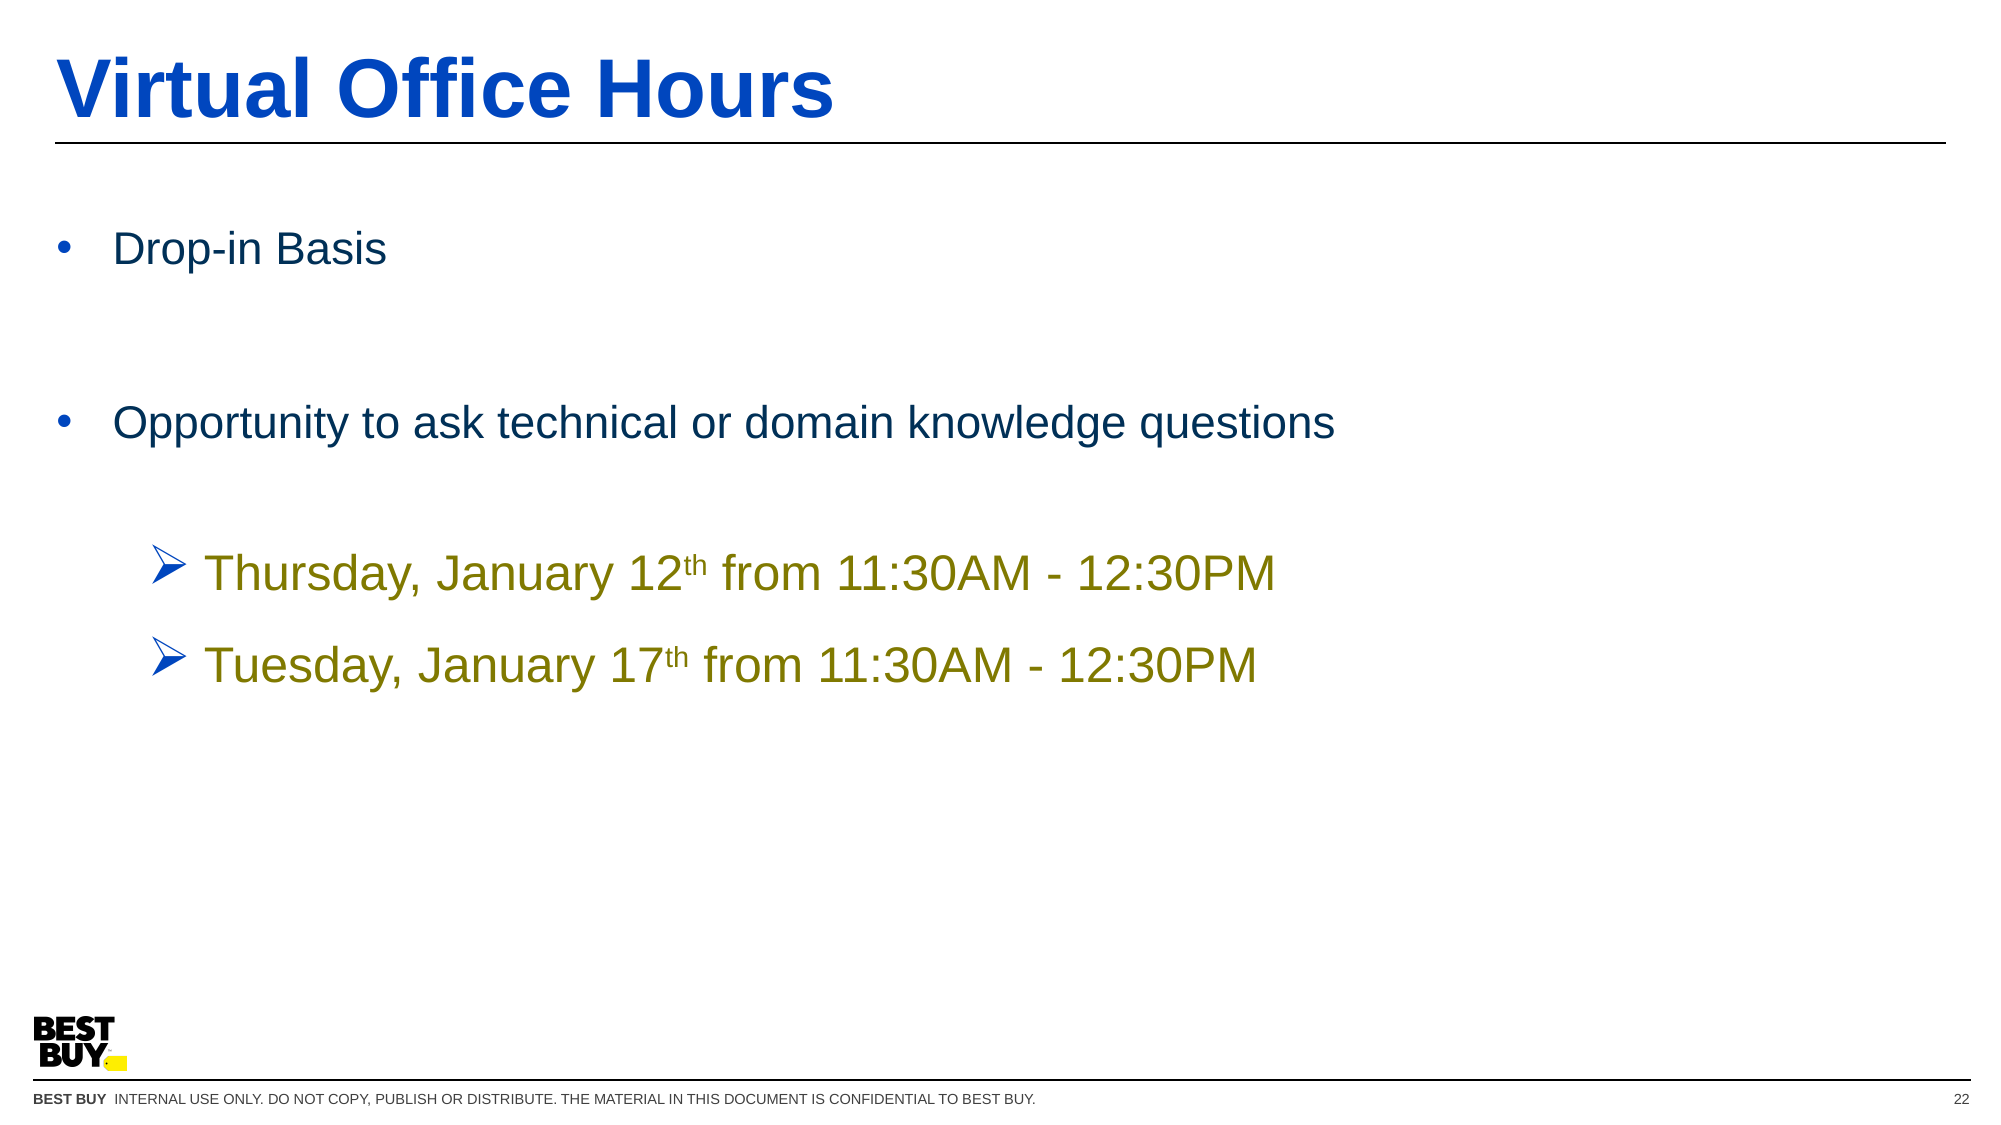

# Virtual Office Hours
Drop-in Basis

Opportunity to ask technical or domain knowledge questions

Thursday, January 12th from 11:30AM - 12:30PM
Tuesday, January 17th from 11:30AM - 12:30PM

22